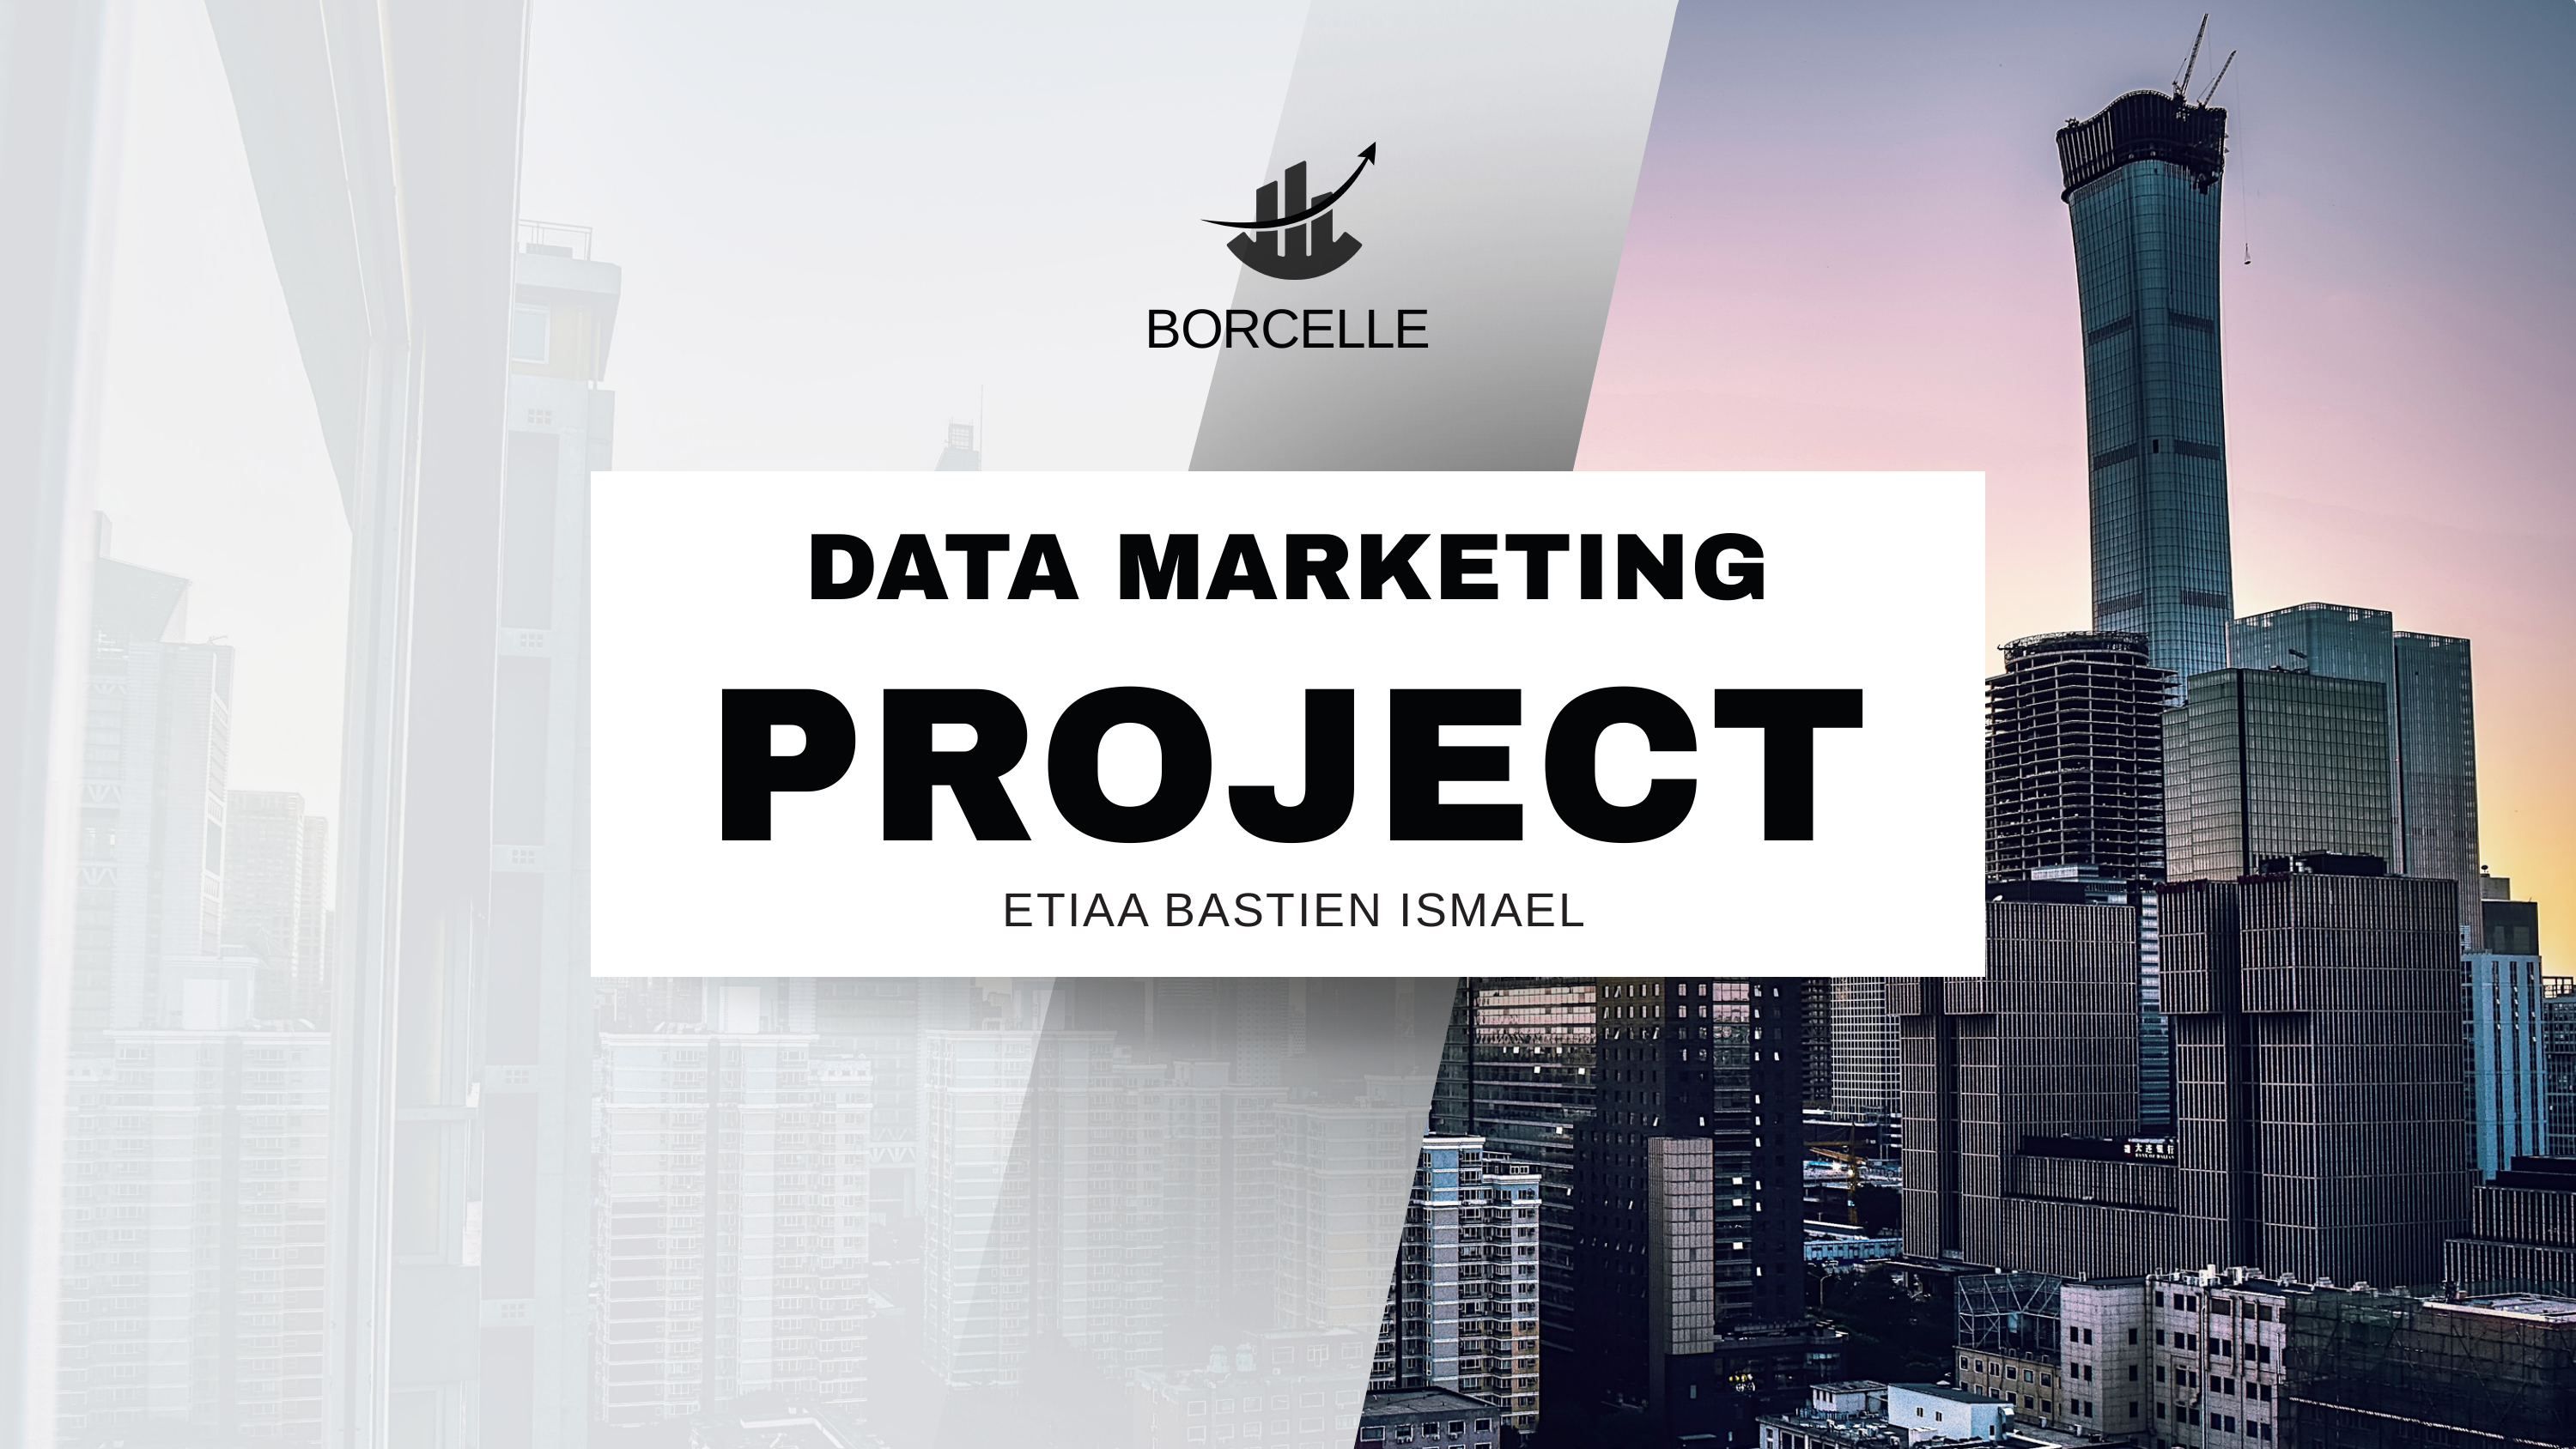

BORCELLE

DATA MARKETING
PROJECT
ETIAA BASTIEN ISMAEL